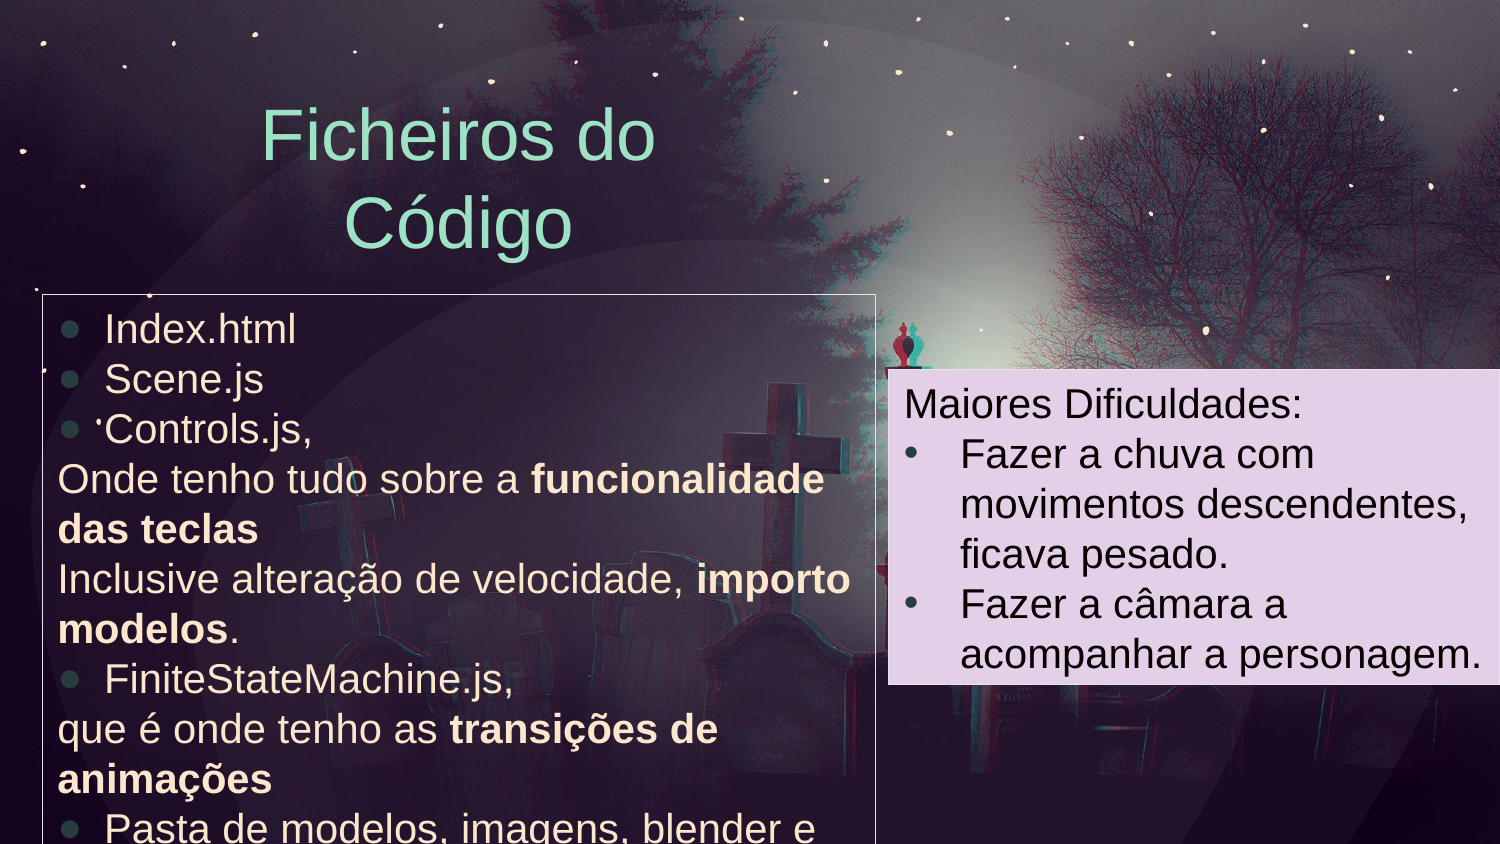

# Ficheiros do Código
Index.html
Scene.js
Controls.js,
Onde tenho tudo sobre a funcionalidade das teclas
Inclusive alteração de velocidade, importo modelos.
FiniteStateMachine.js,
que é onde tenho as transições de animações
Pasta de modelos, imagens, blender e animations.
Maiores Dificuldades:
Fazer a chuva com movimentos descendentes, ficava pesado.
Fazer a câmara a acompanhar a personagem.